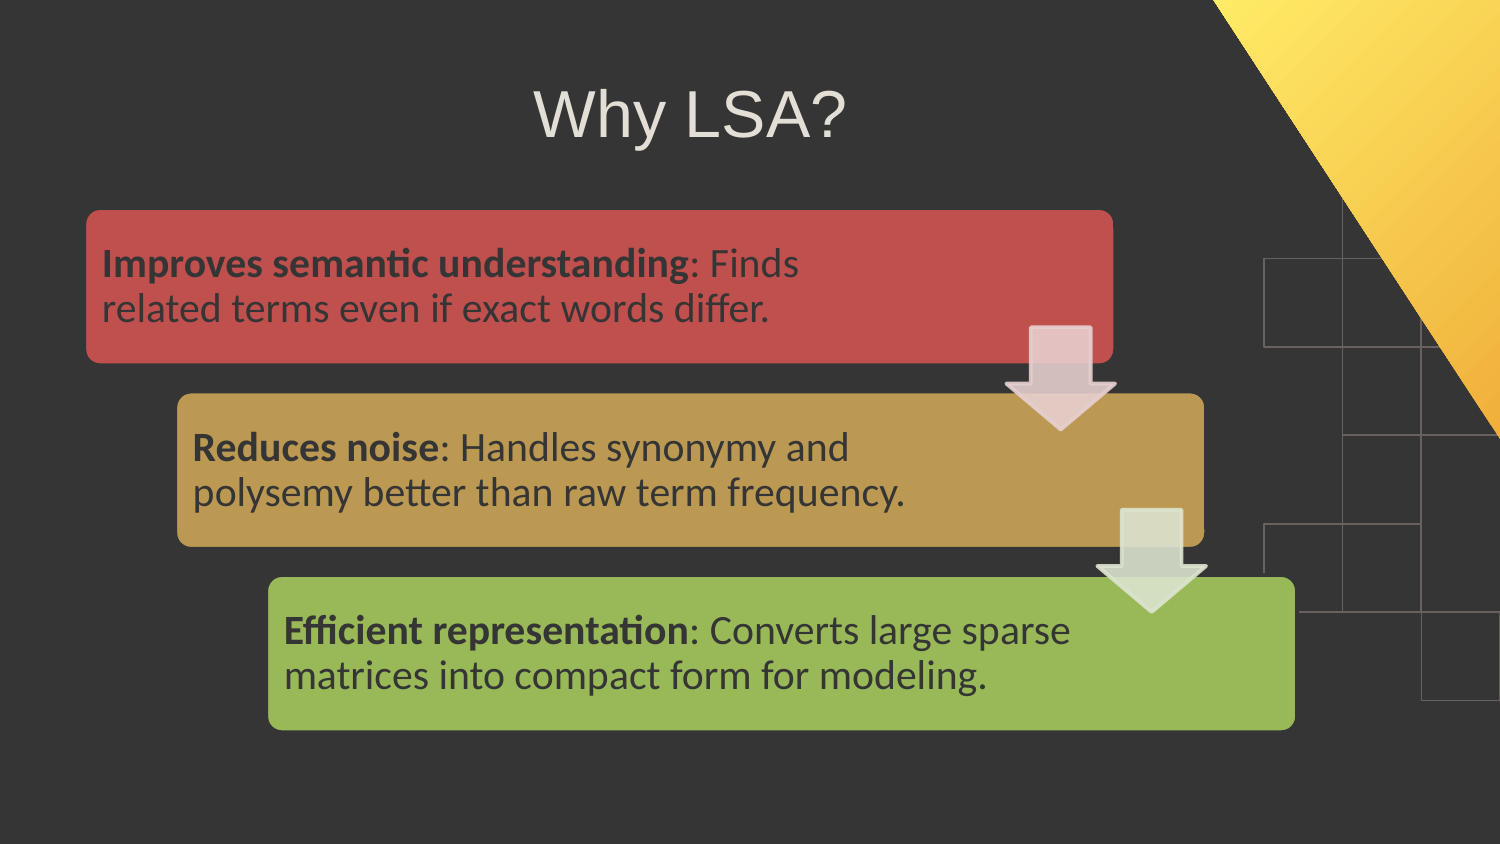

Why LSA?

Improves semantic understanding: Finds related terms even if exact words differ.

Reduces noise: Handles synonymy and polysemy better than raw term frequency.

Efficient representation: Converts large sparse matrices into compact form for modeling.